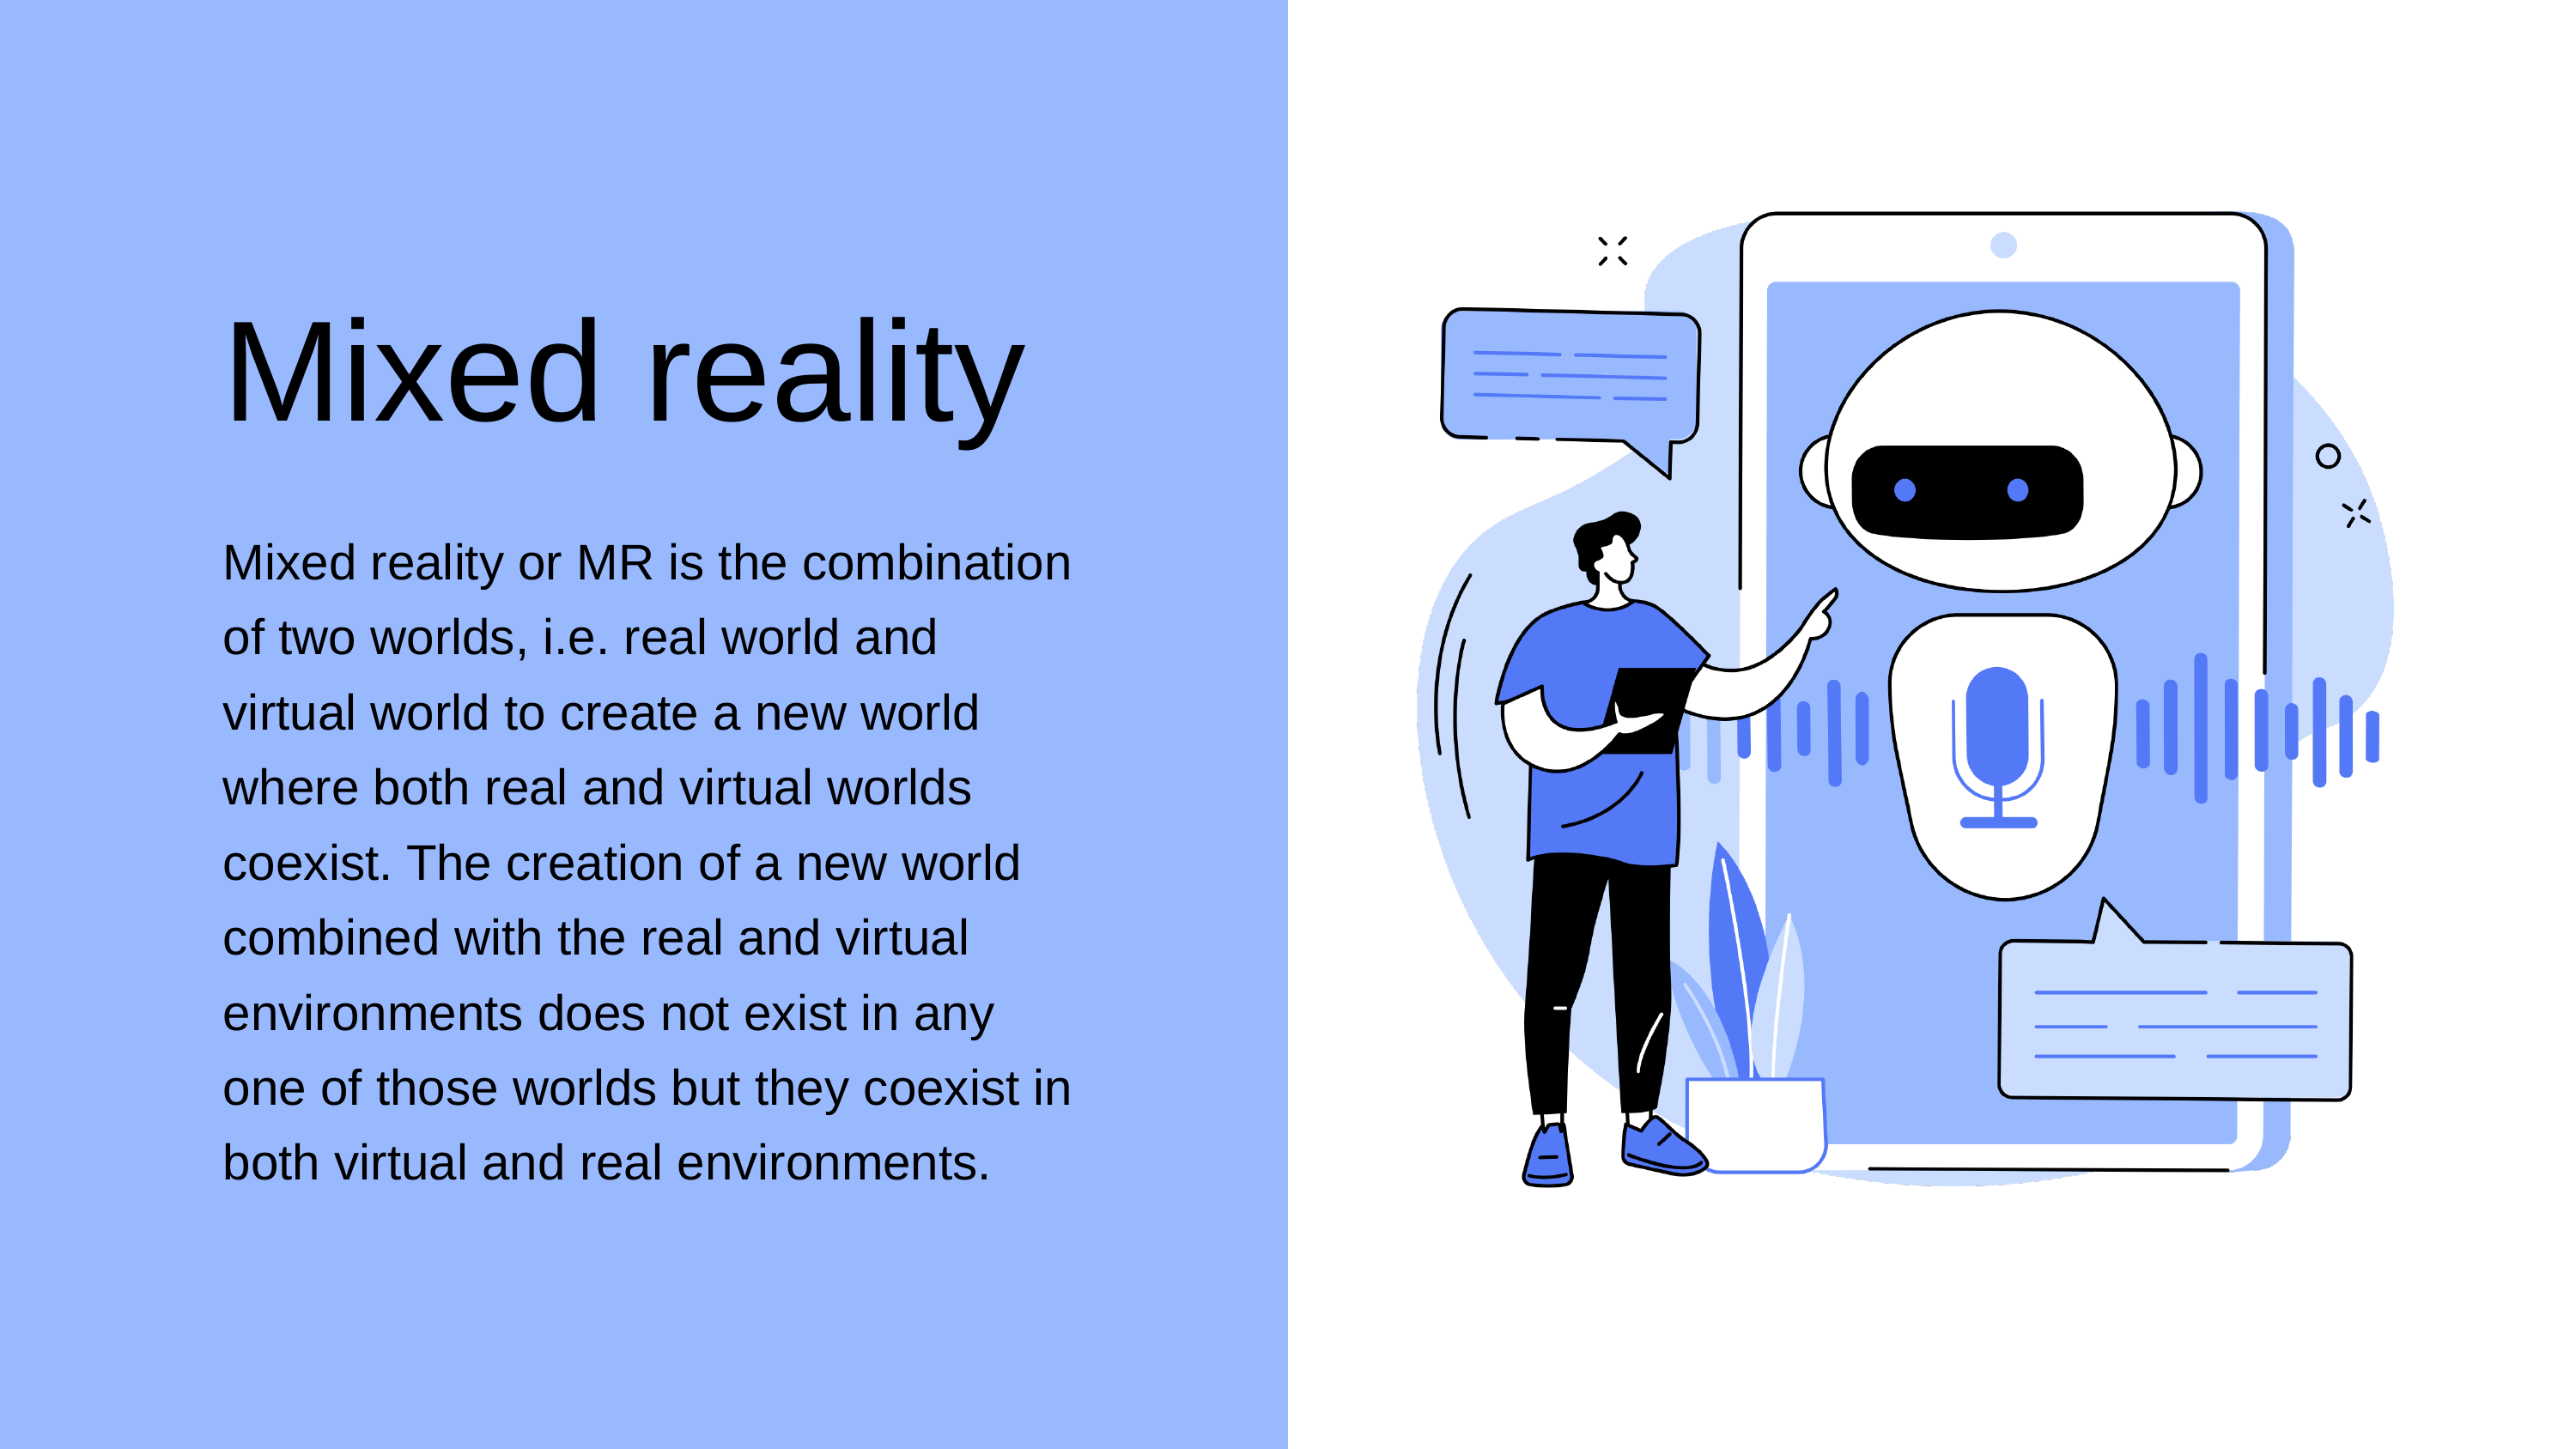

Mixed reality
Mixed reality or MR is the combination of two worlds, i.e. real world and virtual world to create a new world where both real and virtual worlds coexist. The creation of a new world combined with the real and virtual environments does not exist in any one of those worlds but they coexist in both virtual and real environments.